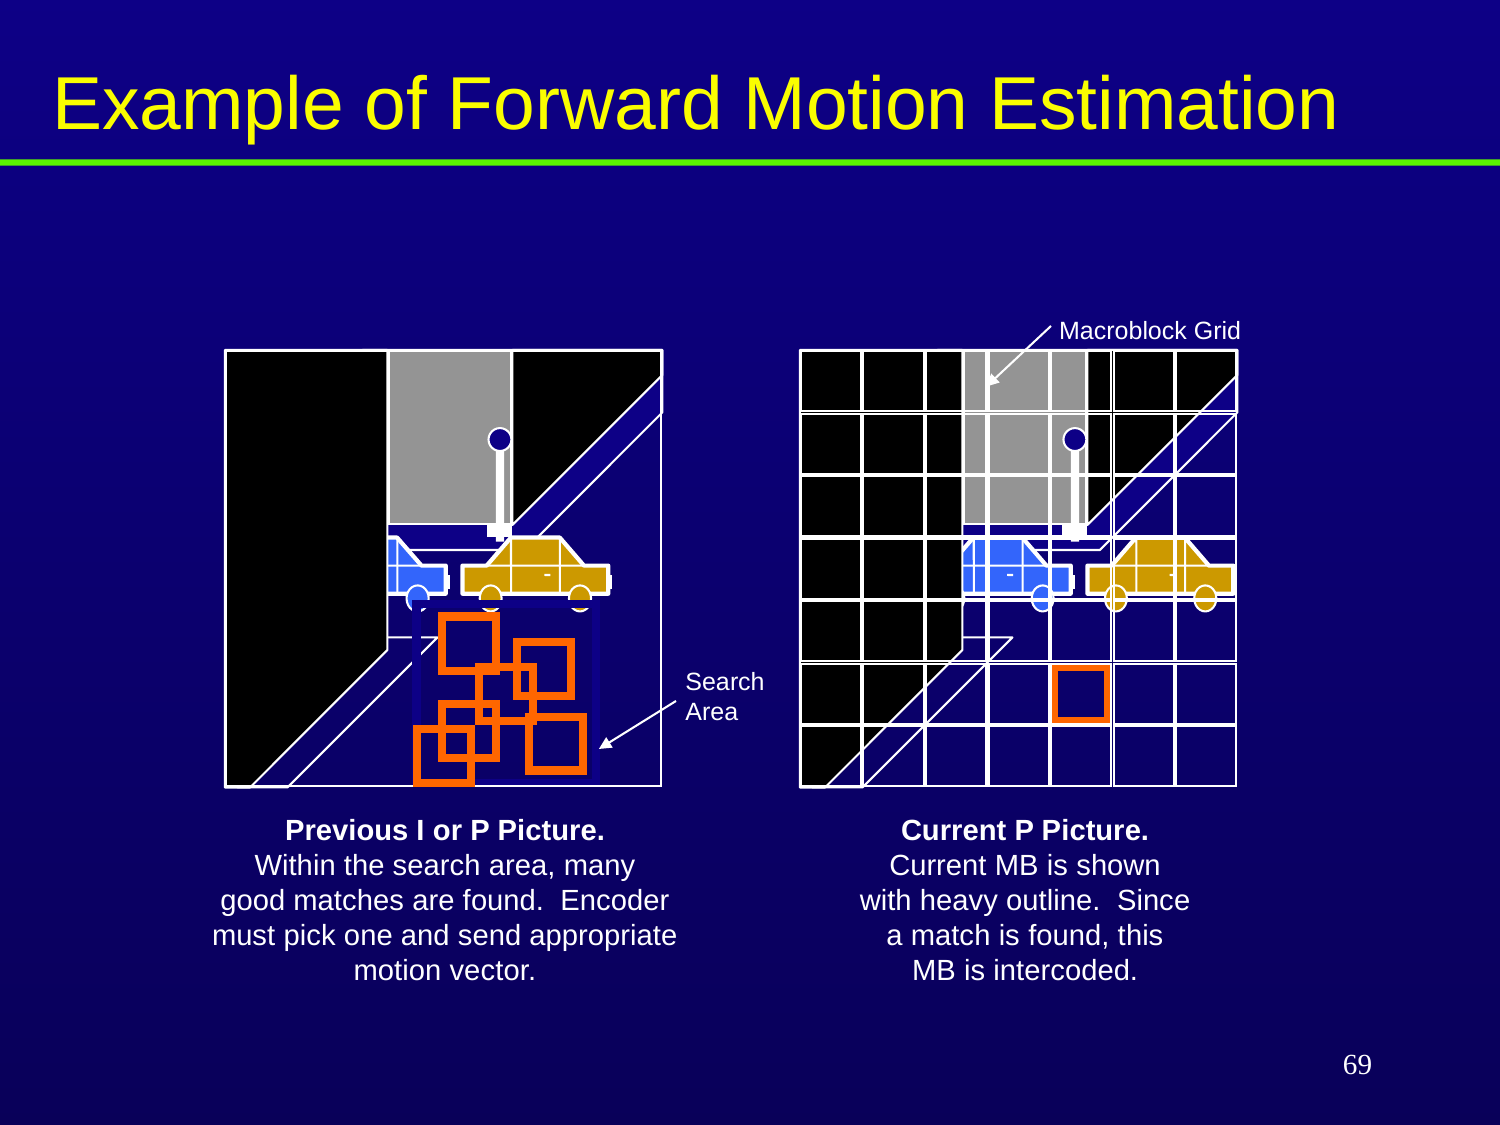

Example of Forward Motion Estimation
Macroblock Grid

Search
Area

Previous I or P Picture.
Within the search area, many
good matches are found.  Encoder
must pick one and send appropriate
motion vector.
Current P Picture.
Current MB is shown
with heavy outline.  Since
a match is found, this
MB is intercoded.
69